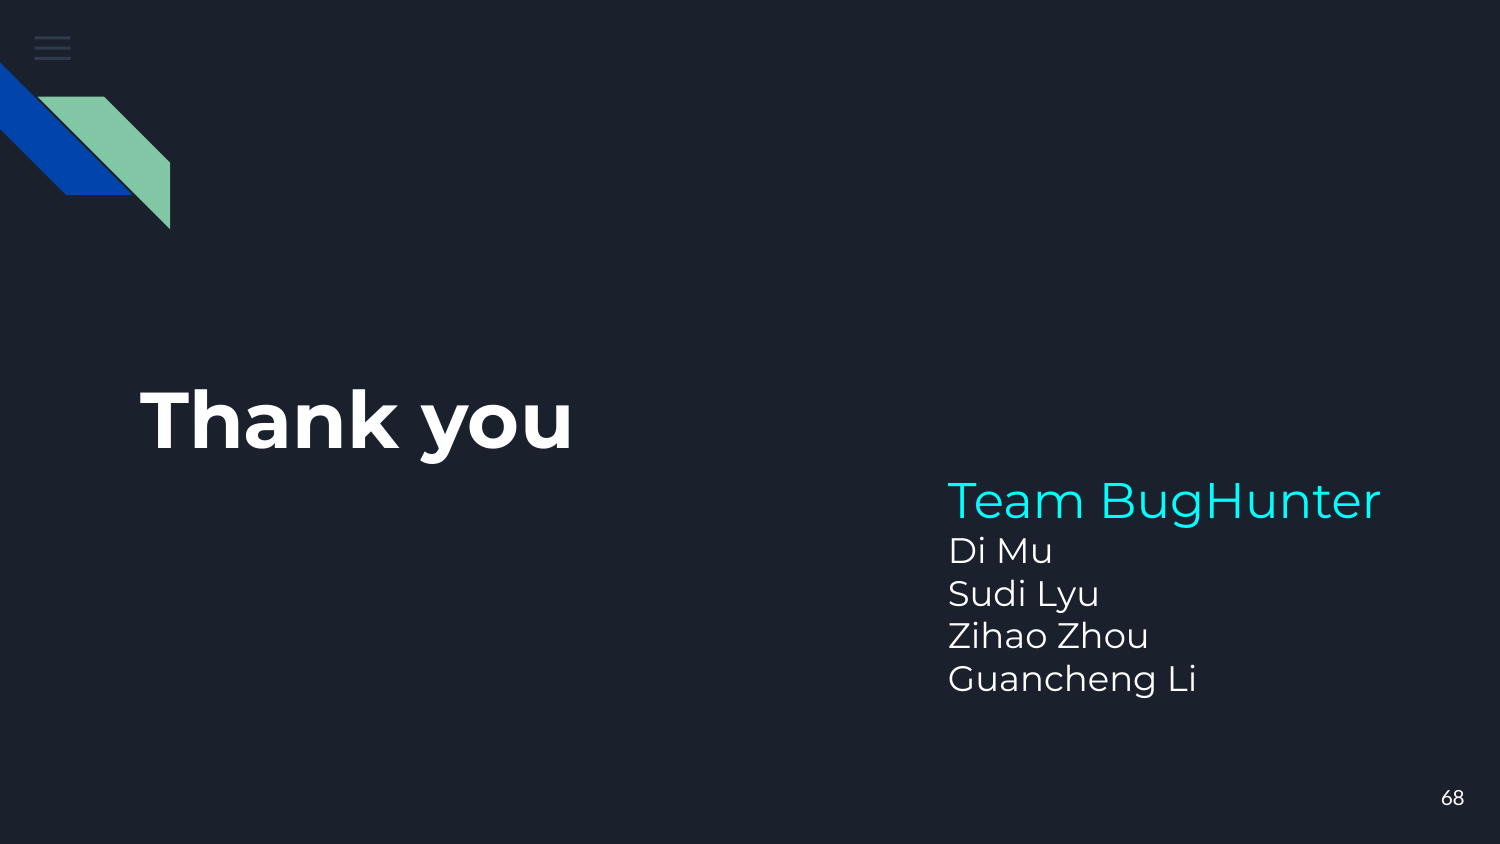

# Thank you
Team BugHunter
Di Mu
Sudi Lyu
Zihao Zhou
Guancheng Li
68